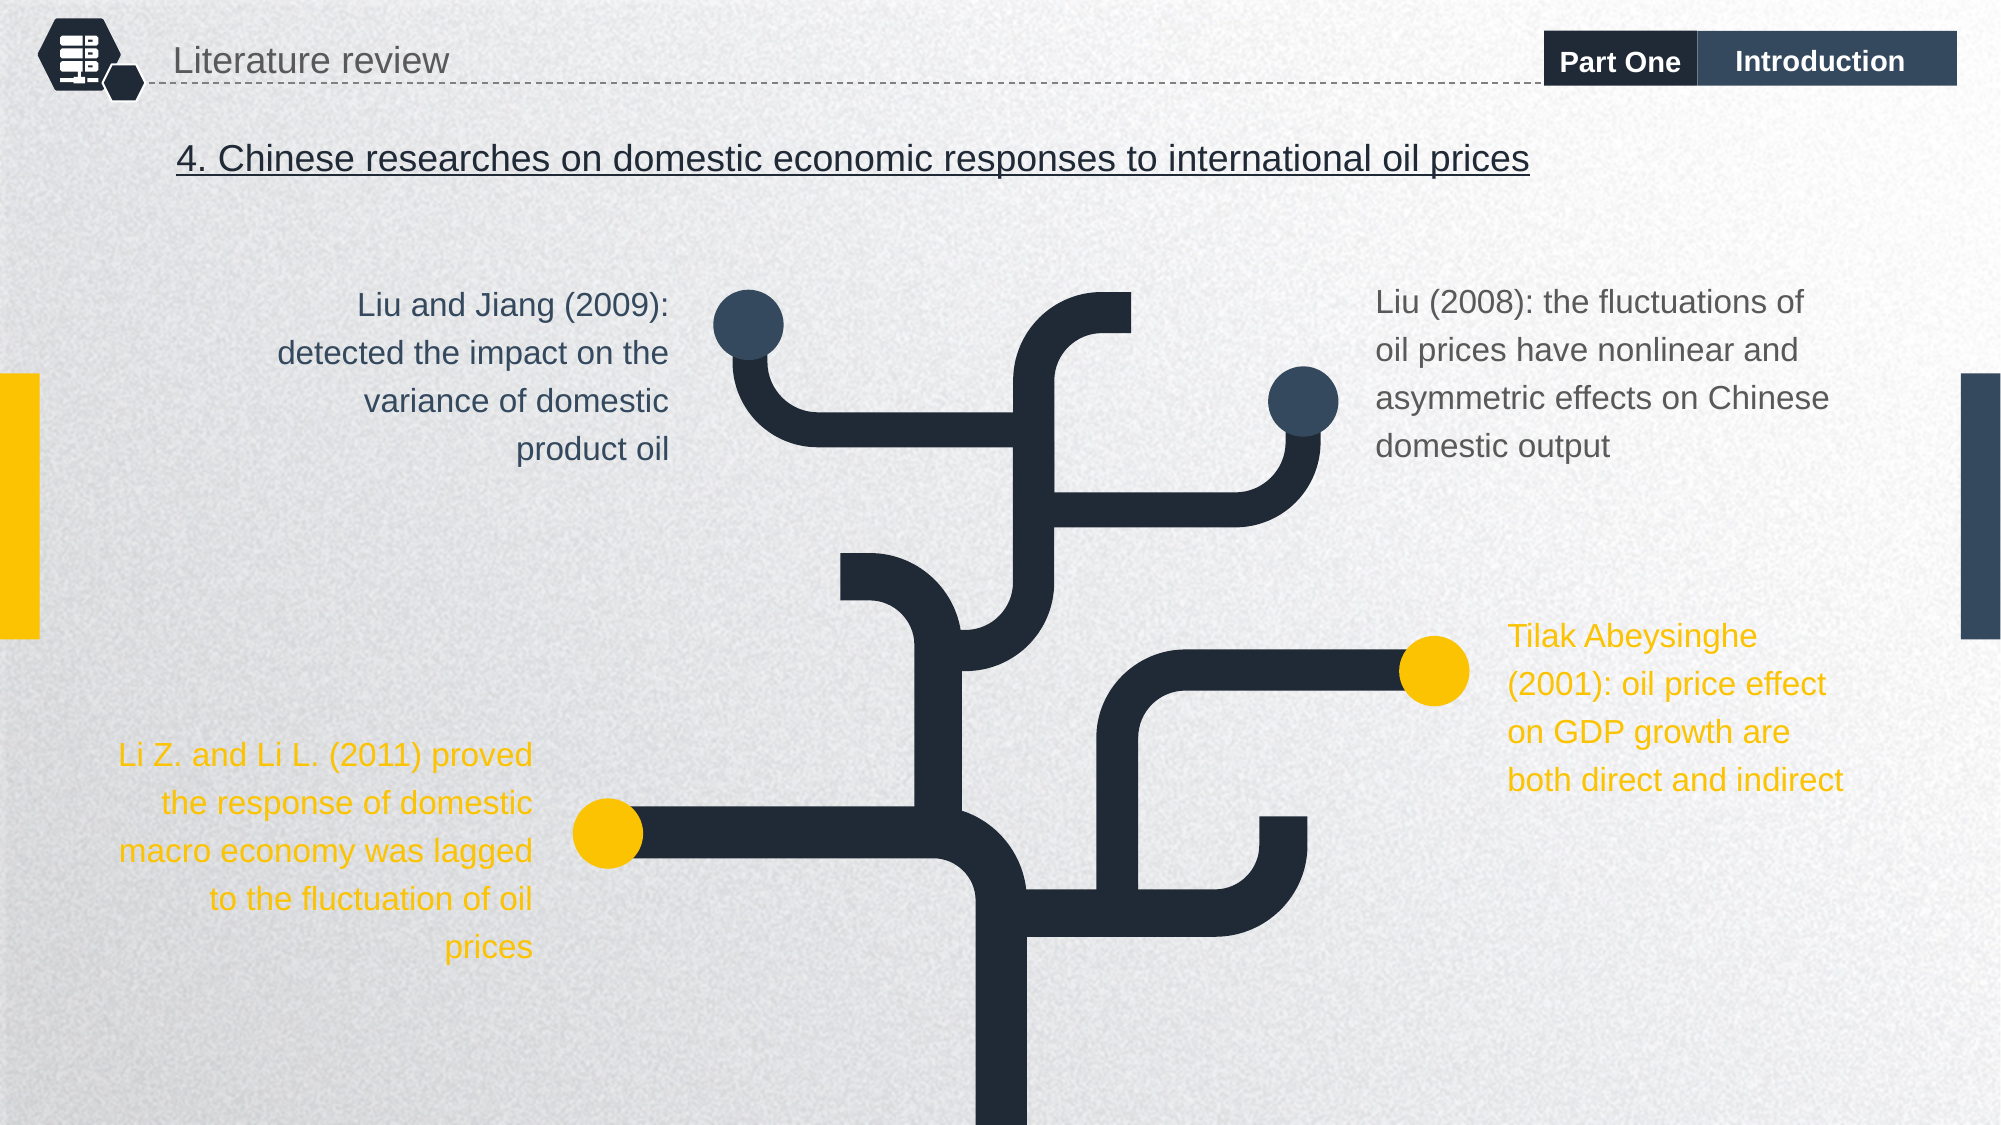

Introduction
Part One
Literature review

4. Chinese researches on domestic economic responses to international oil prices
Liu (2008): the fluctuations of oil prices have nonlinear and asymmetric effects on Chinese domestic output
Liu and Jiang (2009): detected the impact on the variance of domestic product oil

Tilak Abeysinghe (2001): oil price effect on GDP growth are both direct and indirect

Li Z. and Li L. (2011) proved the response of domestic macro economy was lagged to the fluctuation of oil prices